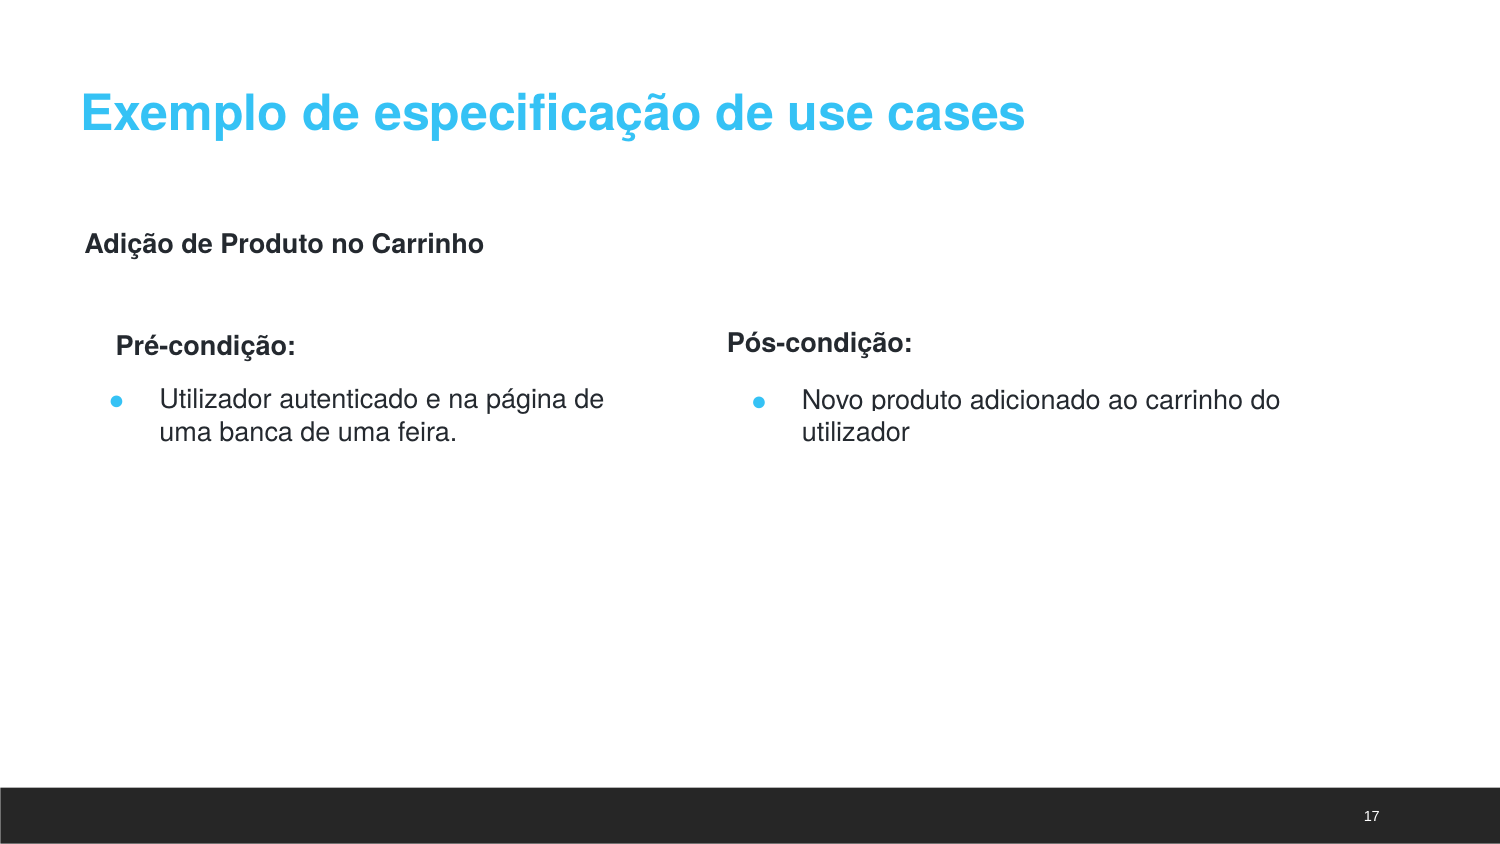

Exemplo de especificação de use cases
Adição de Produto no Carrinho

Pré-condição:
Utilizador autenticado e na página de uma banca de uma feira.
Pós-condição:
Novo produto adicionado ao carrinho do utilizador
17